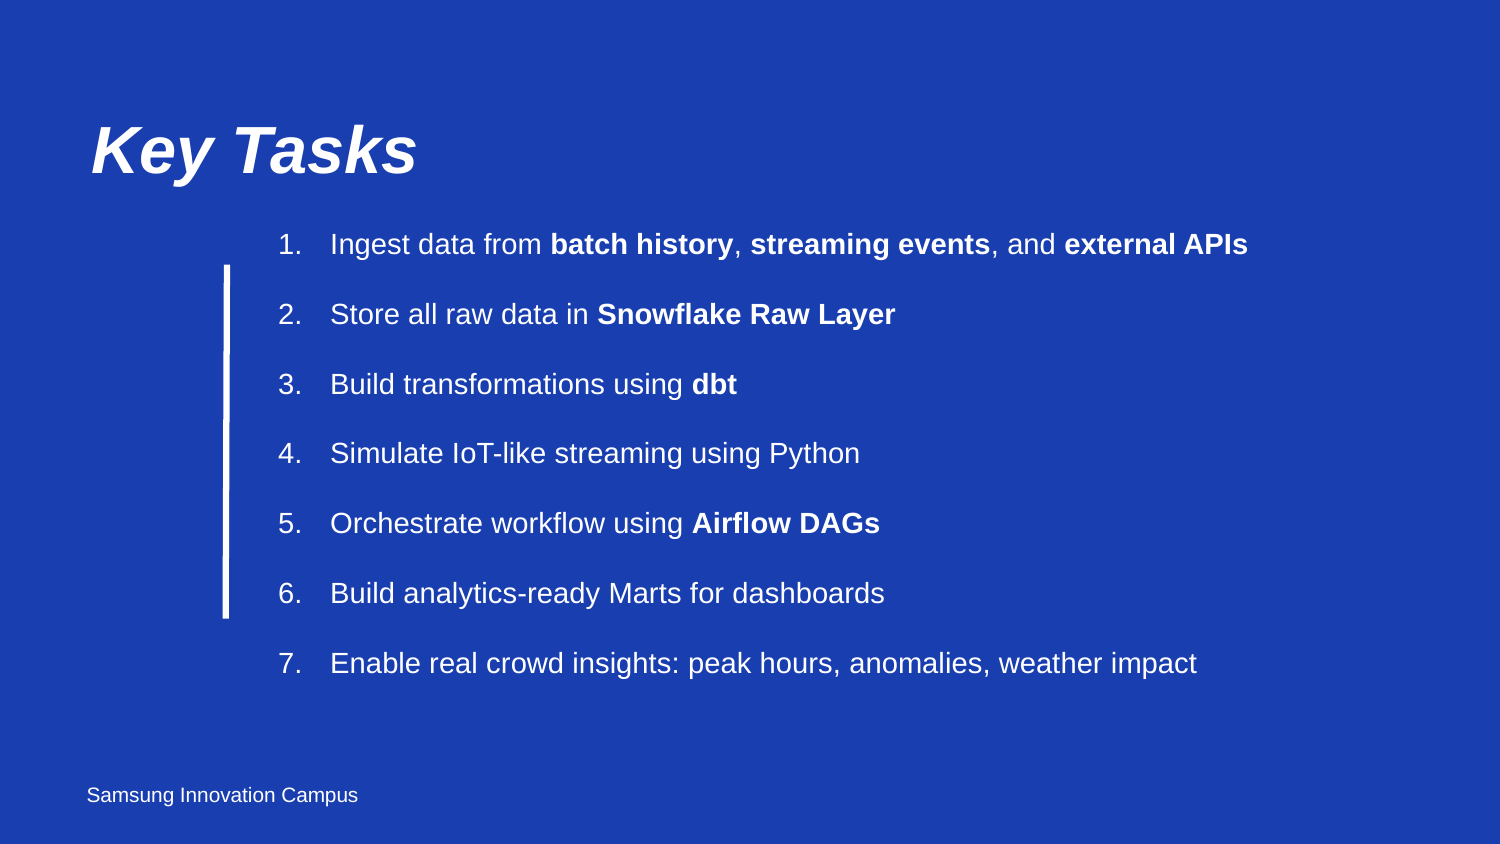

Key Tasks

Ingest data from batch history, streaming events, and external APIs
Store all raw data in Snowflake Raw Layer
Build transformations using dbt
Simulate IoT-like streaming using Python
Orchestrate workflow using Airflow DAGs
Build analytics-ready Marts for dashboards
Enable real crowd insights: peak hours, anomalies, weather impact